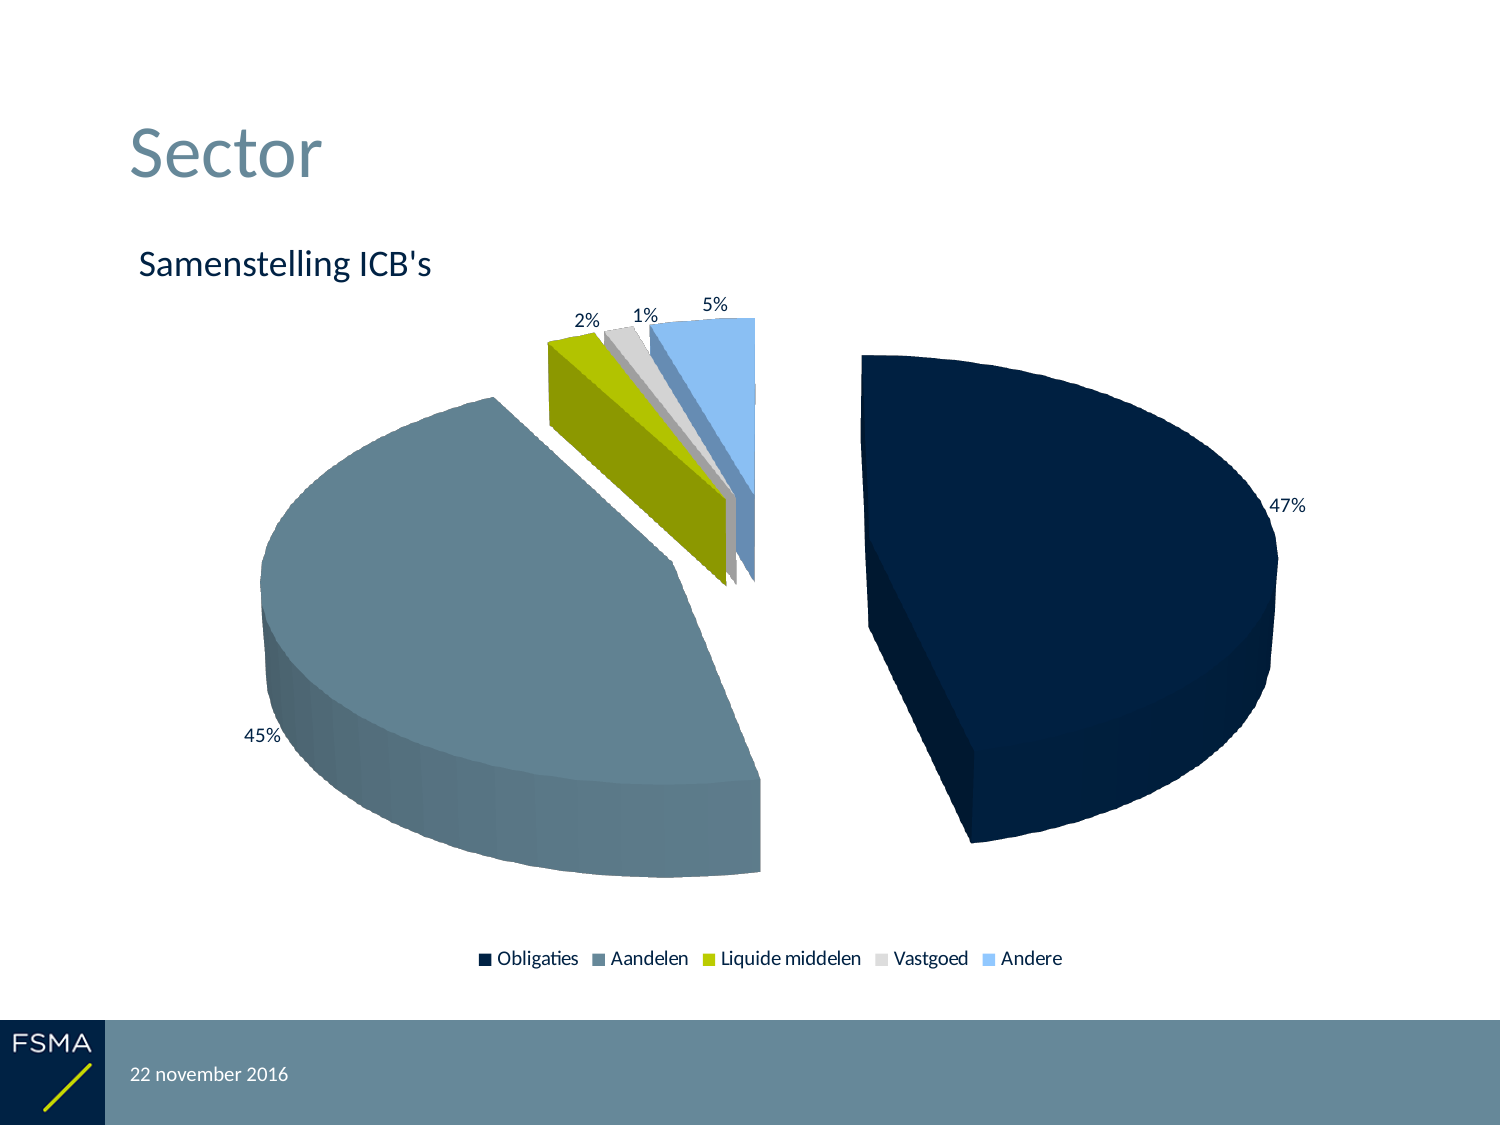

# Sector
Samenstelling ICB's

[unsupported chart]

[unsupported chart]

22 november 2016
Rapportering over het boekjaar 2015
15